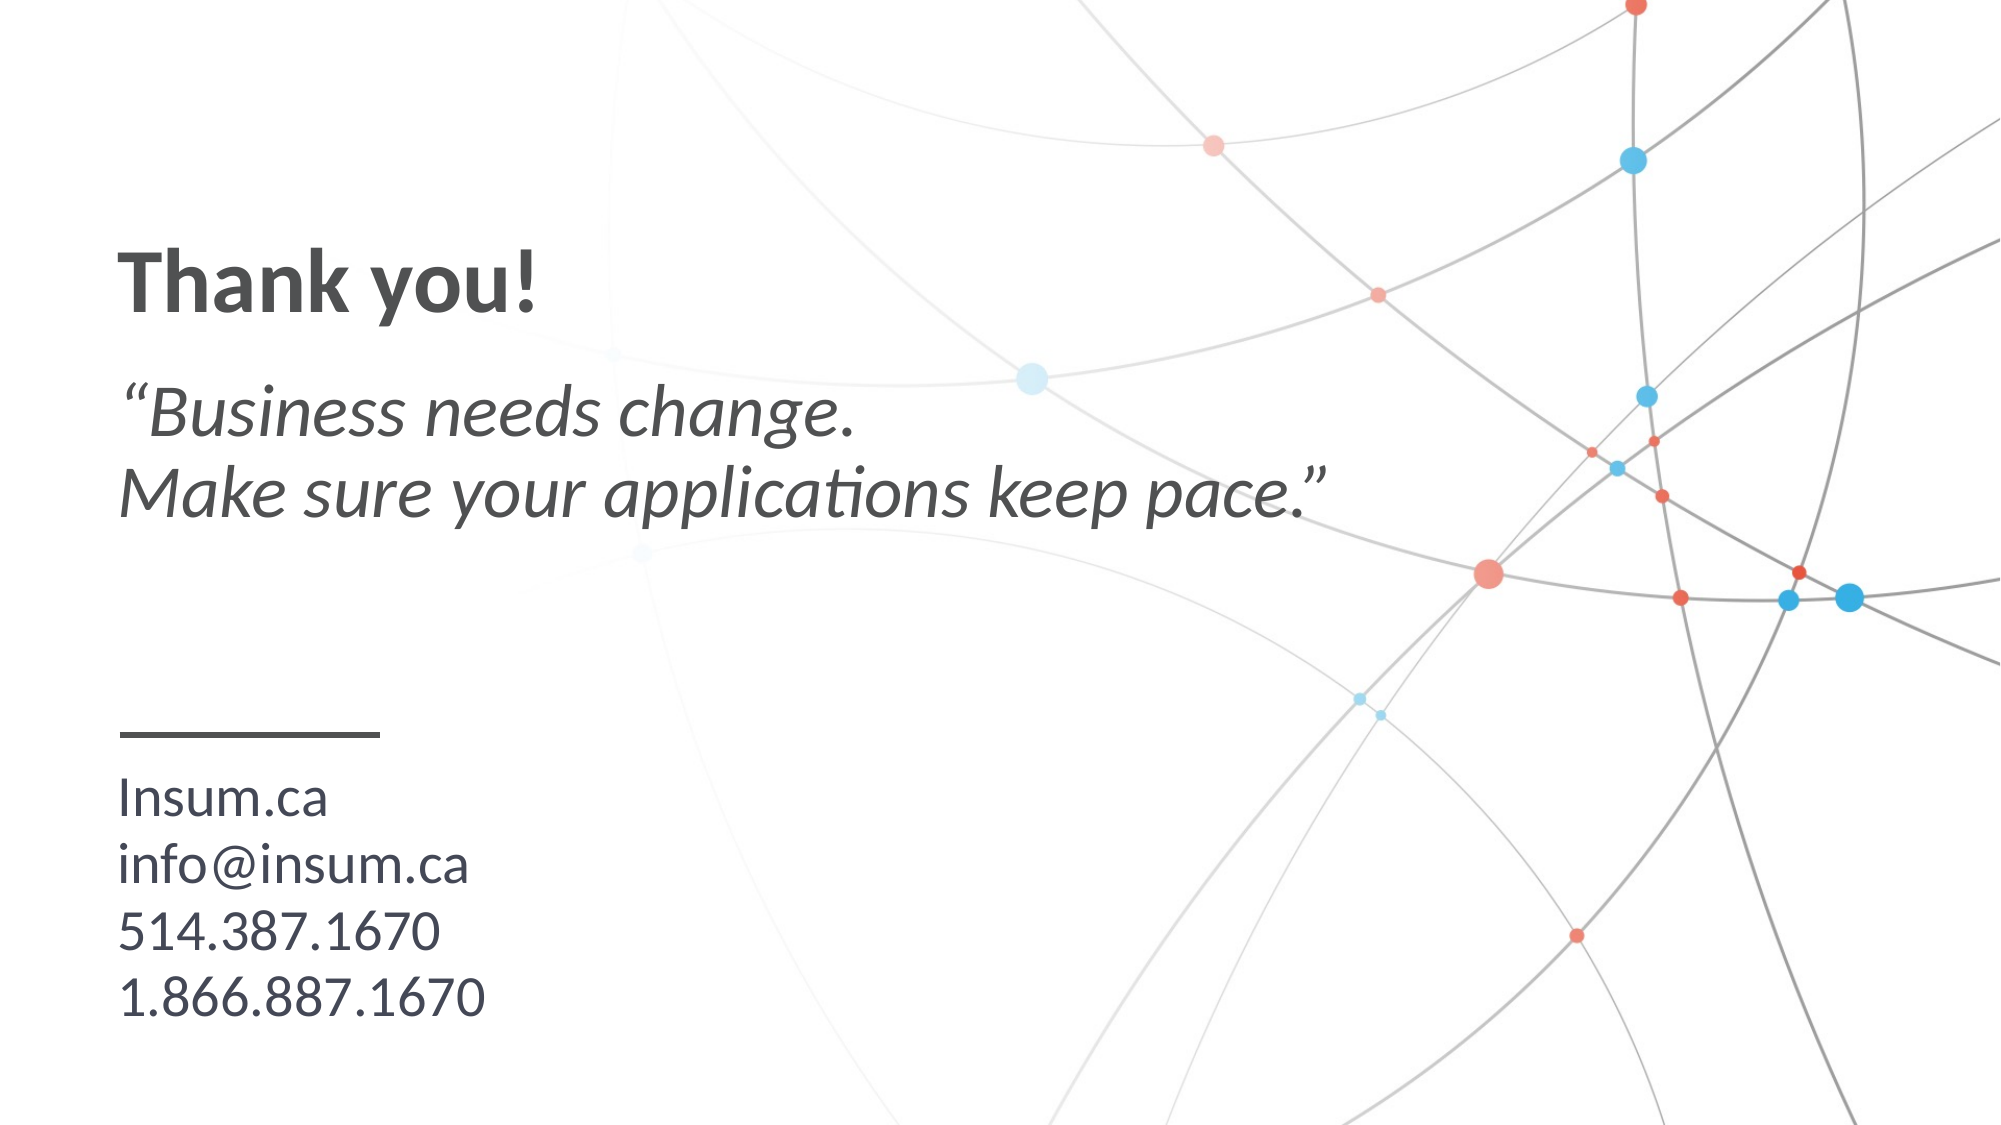

# Thank you!
“Business needs change.
Make sure your applications keep pace.”
Insum.ca
info@insum.ca
514.387.1670
1.866.887.1670